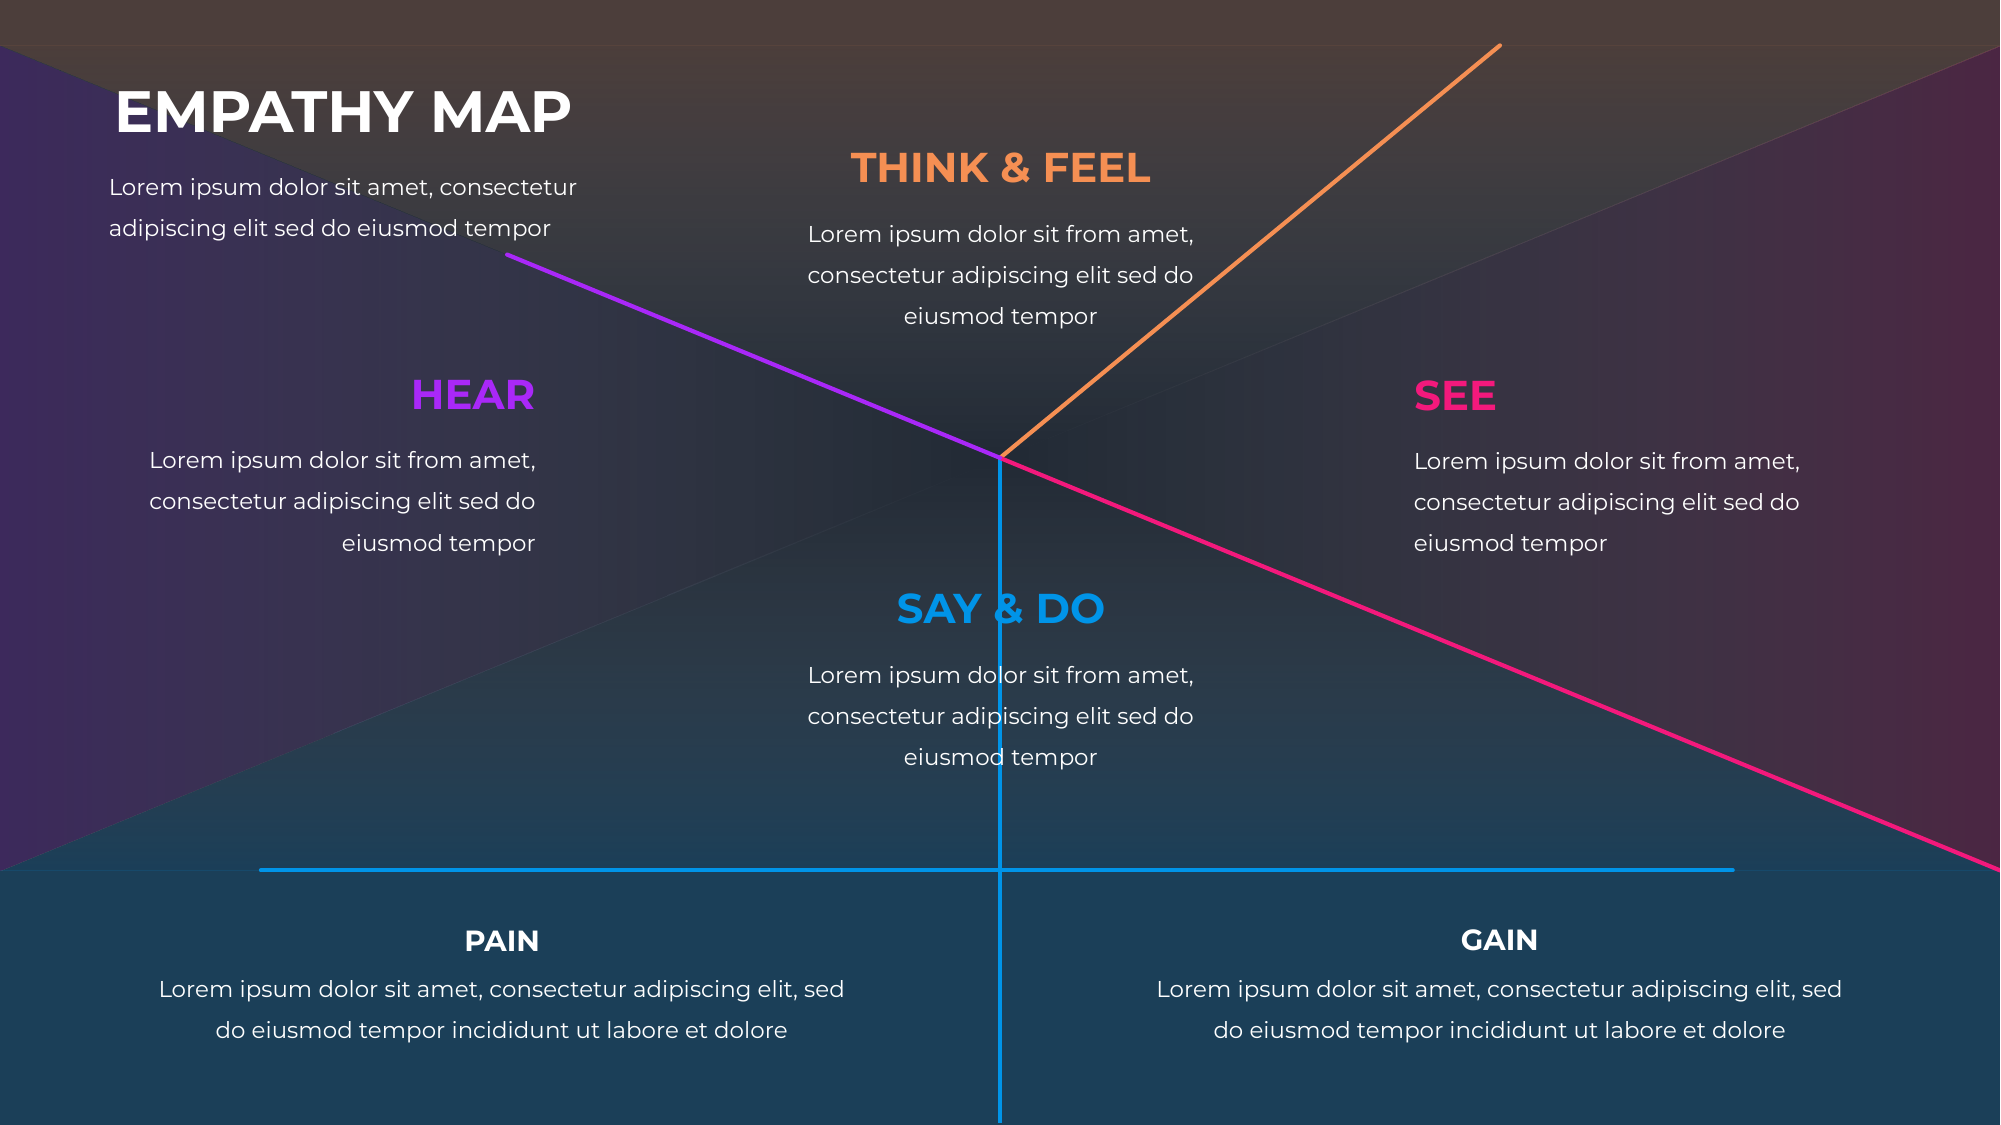

EMPATHY MAP
THINK & FEEL
Lorem ipsum dolor sit from amet, consectetur adipiscing elit sed do eiusmod tempor
Lorem ipsum dolor sit amet, consectetur adipiscing elit sed do eiusmod tempor
HEAR
Lorem ipsum dolor sit from amet, consectetur adipiscing elit sed do eiusmod tempor
SEE
Lorem ipsum dolor sit from amet, consectetur adipiscing elit sed do eiusmod tempor

SAY & DO
Lorem ipsum dolor sit from amet, consectetur adipiscing elit sed do eiusmod tempor

GAIN
Lorem ipsum dolor sit amet, consectetur adipiscing elit, sed do eiusmod tempor incididunt ut labore et dolore
PAIN
Lorem ipsum dolor sit amet, consectetur adipiscing elit, sed do eiusmod tempor incididunt ut labore et dolore